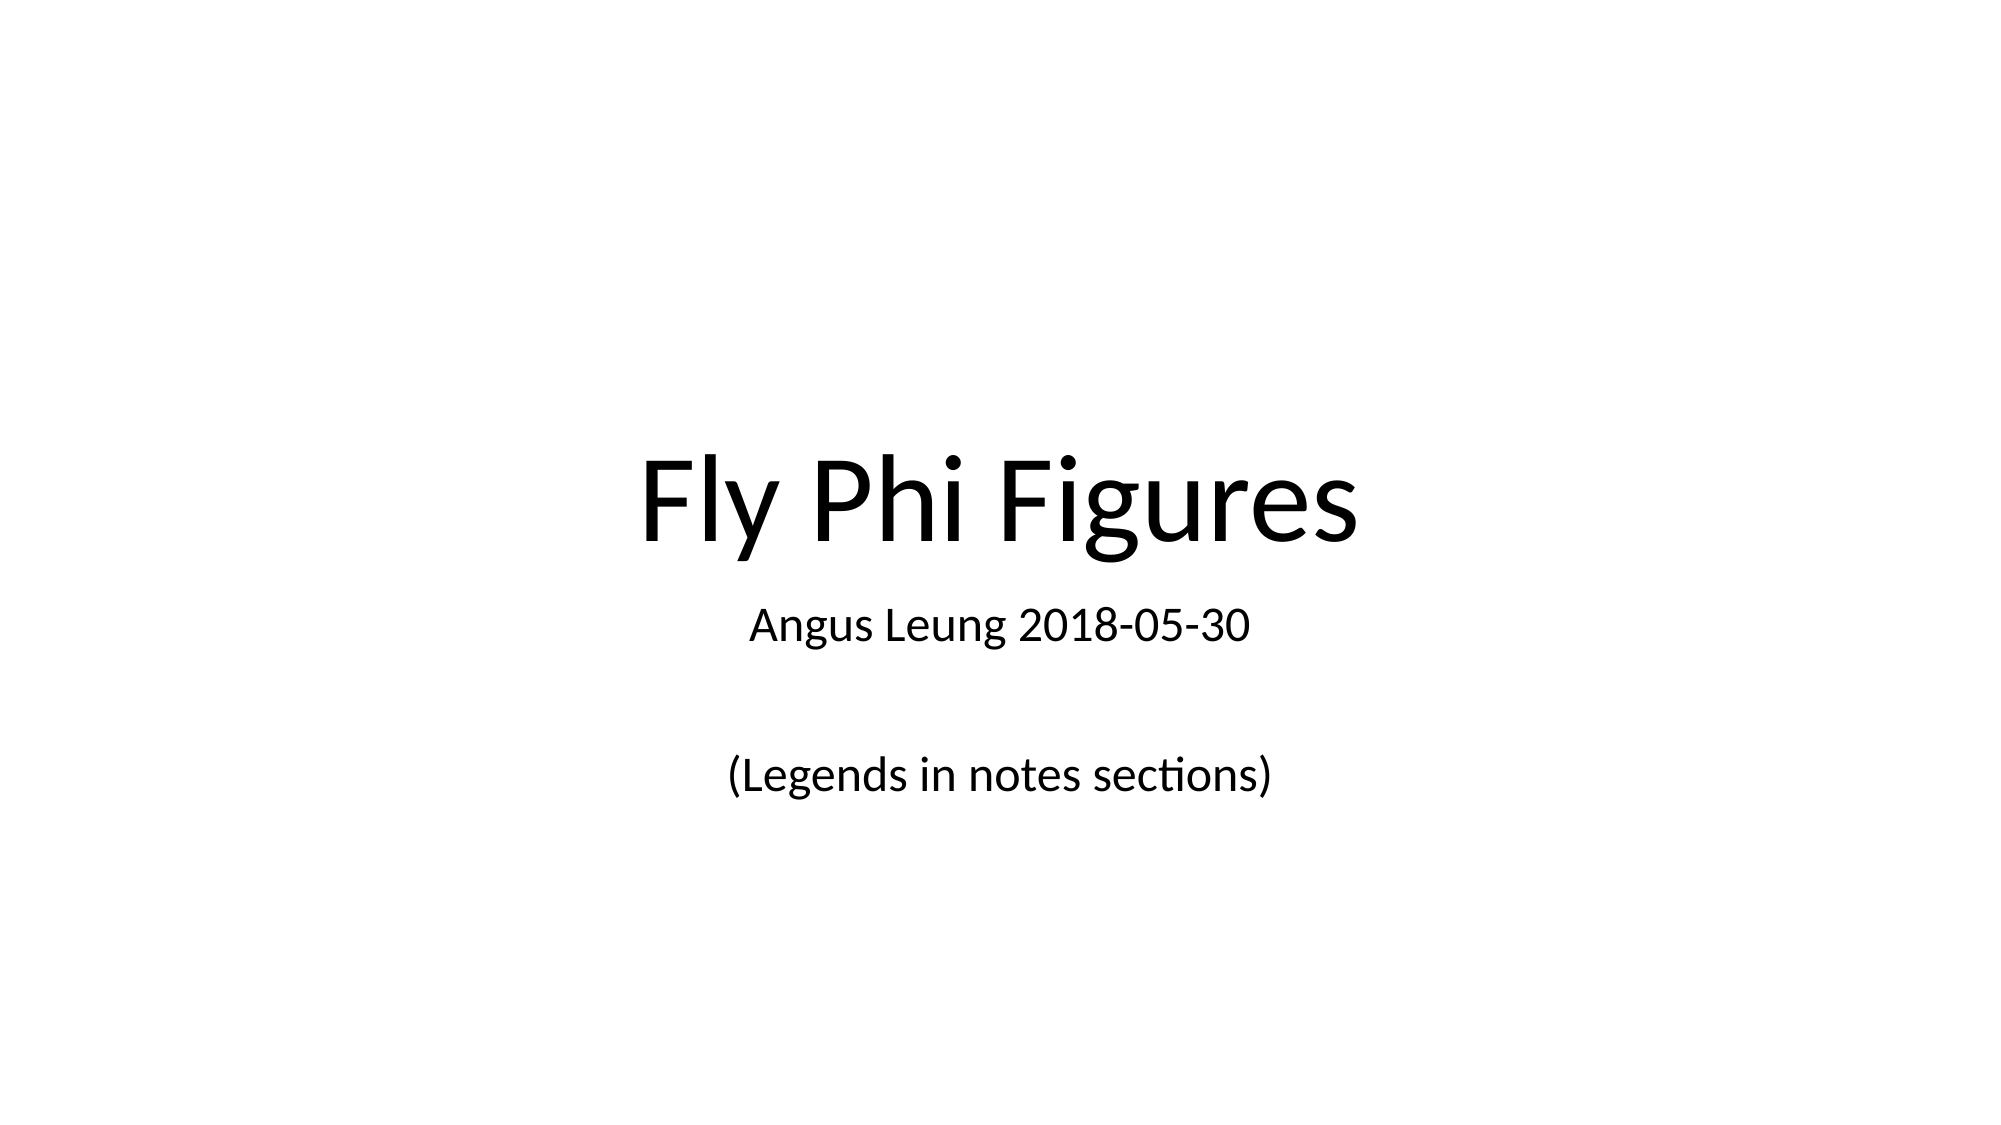

# Fly Phi Figures
Angus Leung 2018-05-30

(Legends in notes sections)